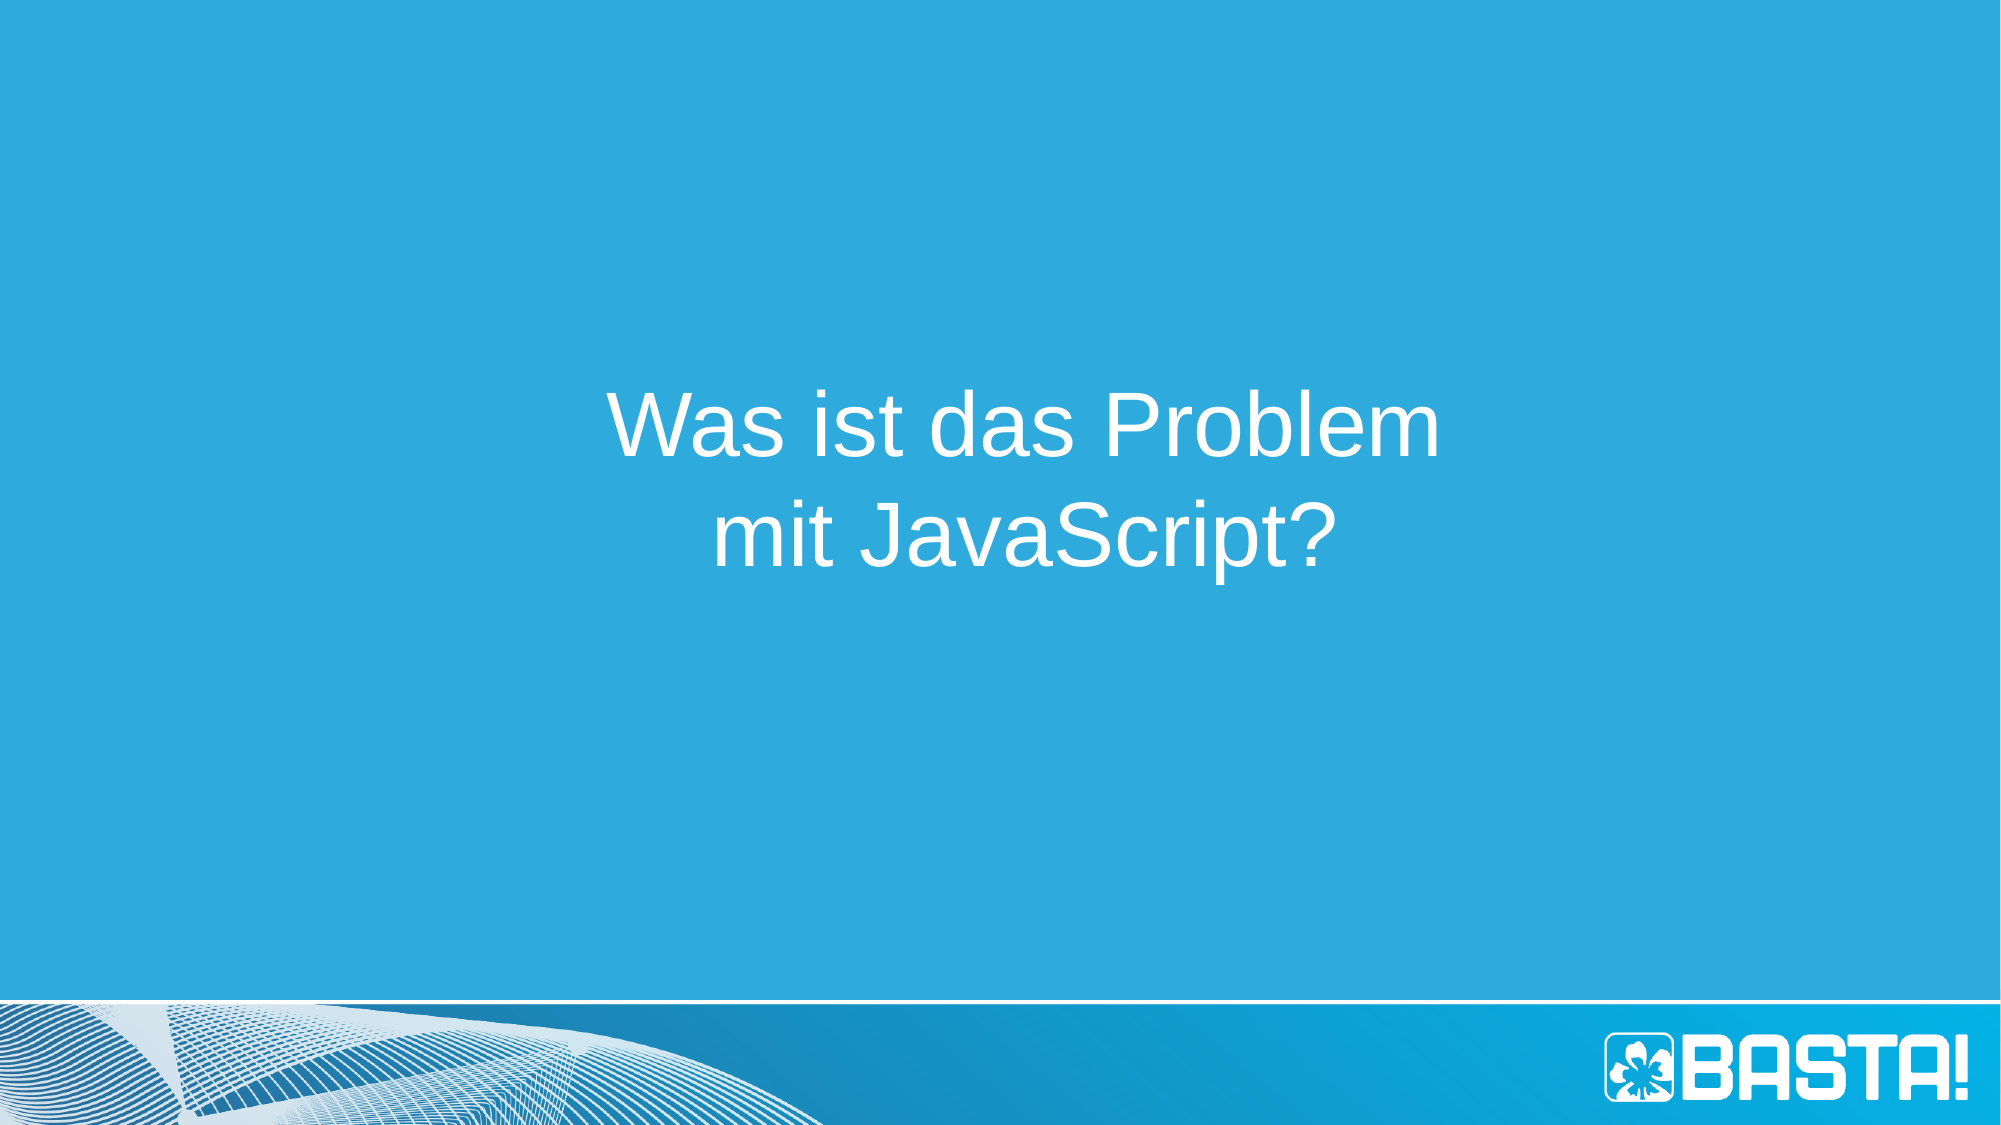

# Was ist das Problem mit JavaScript?